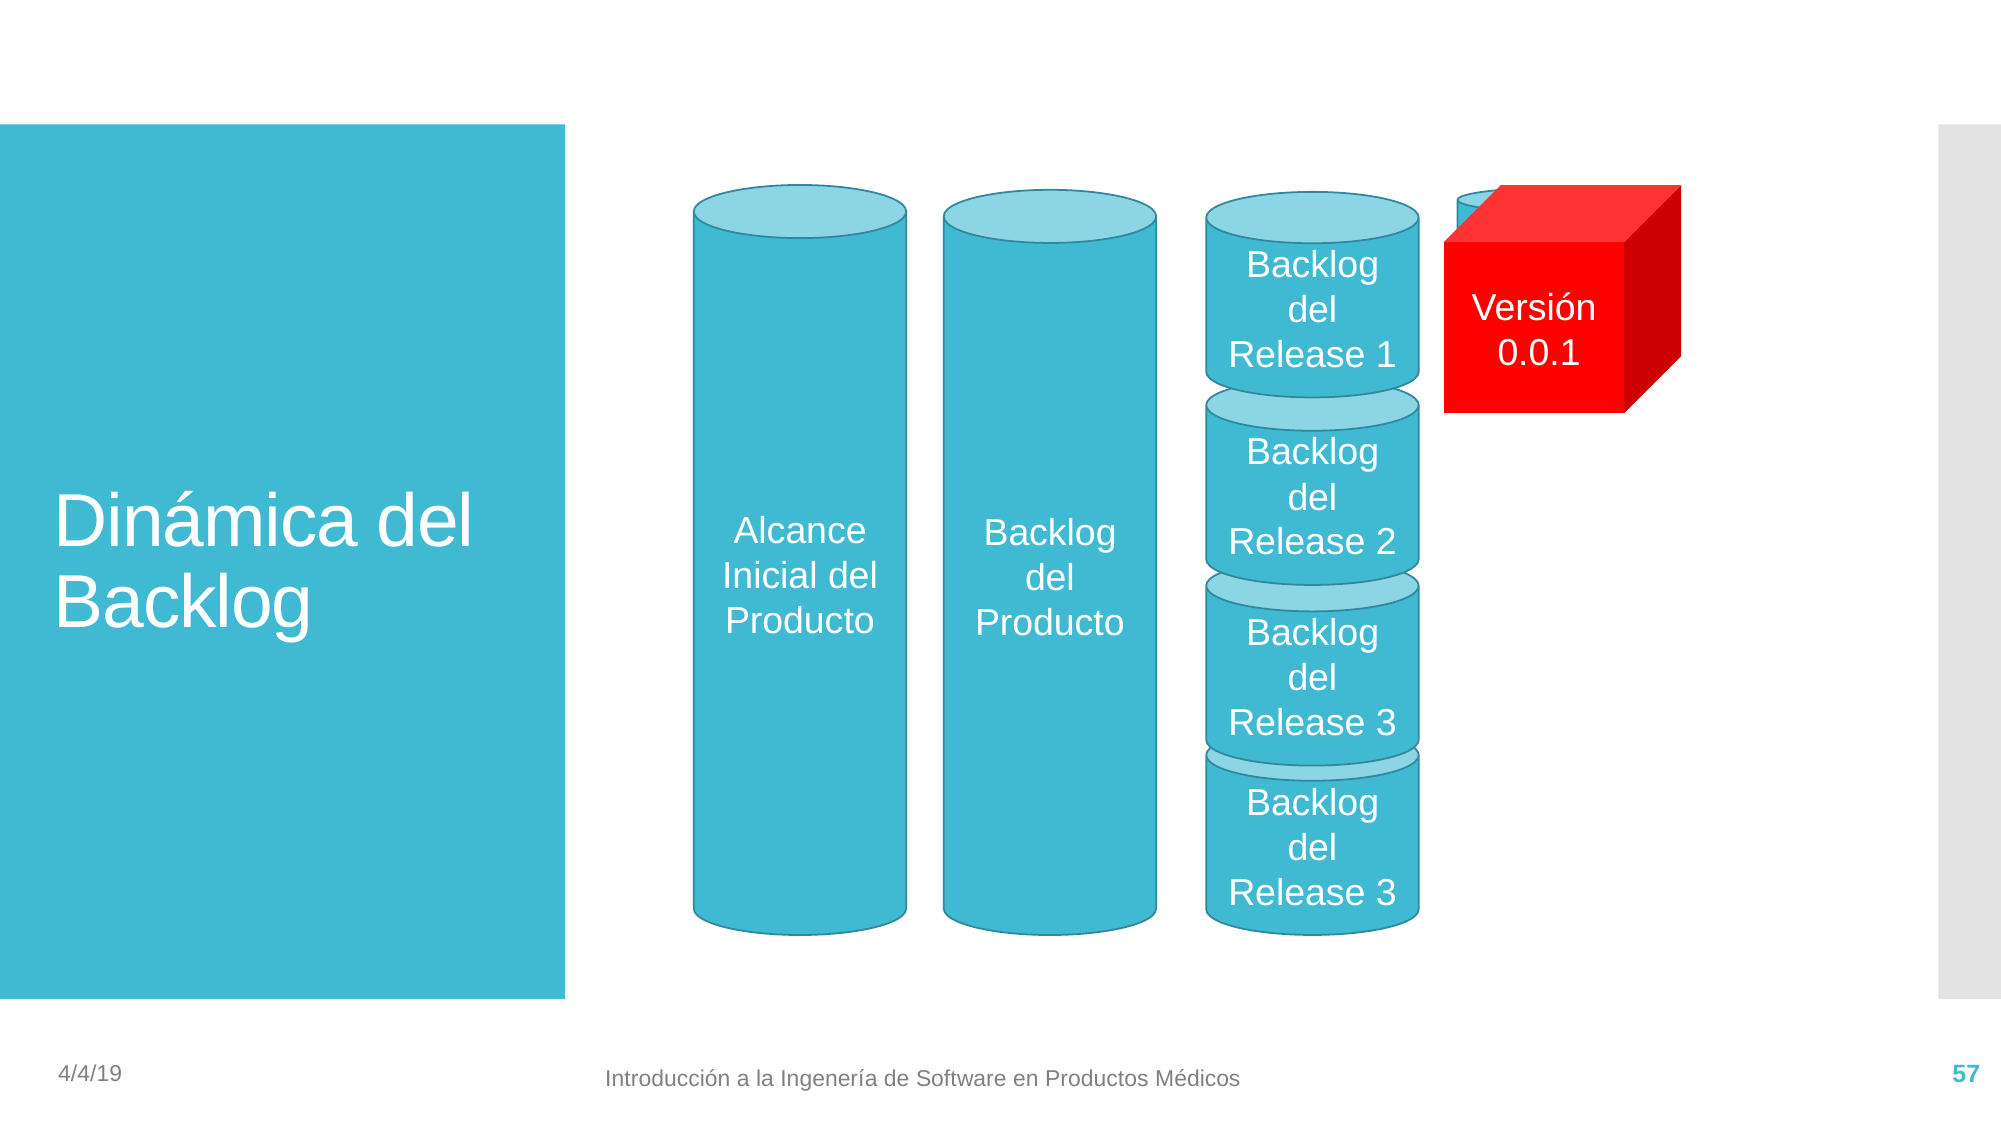

Alcance Inicial del Producto
Versión
 0.0.1
Backlog del Sprint
Backlog del Sprint
Backlog del Producto
Backlog del Release 1
Backlog del Release 2
# Dinámica del Backlog
Backlog del Release 3
Backlog del Release 3
4/4/19
57
Introducción a la Ingenería de Software en Productos Médicos